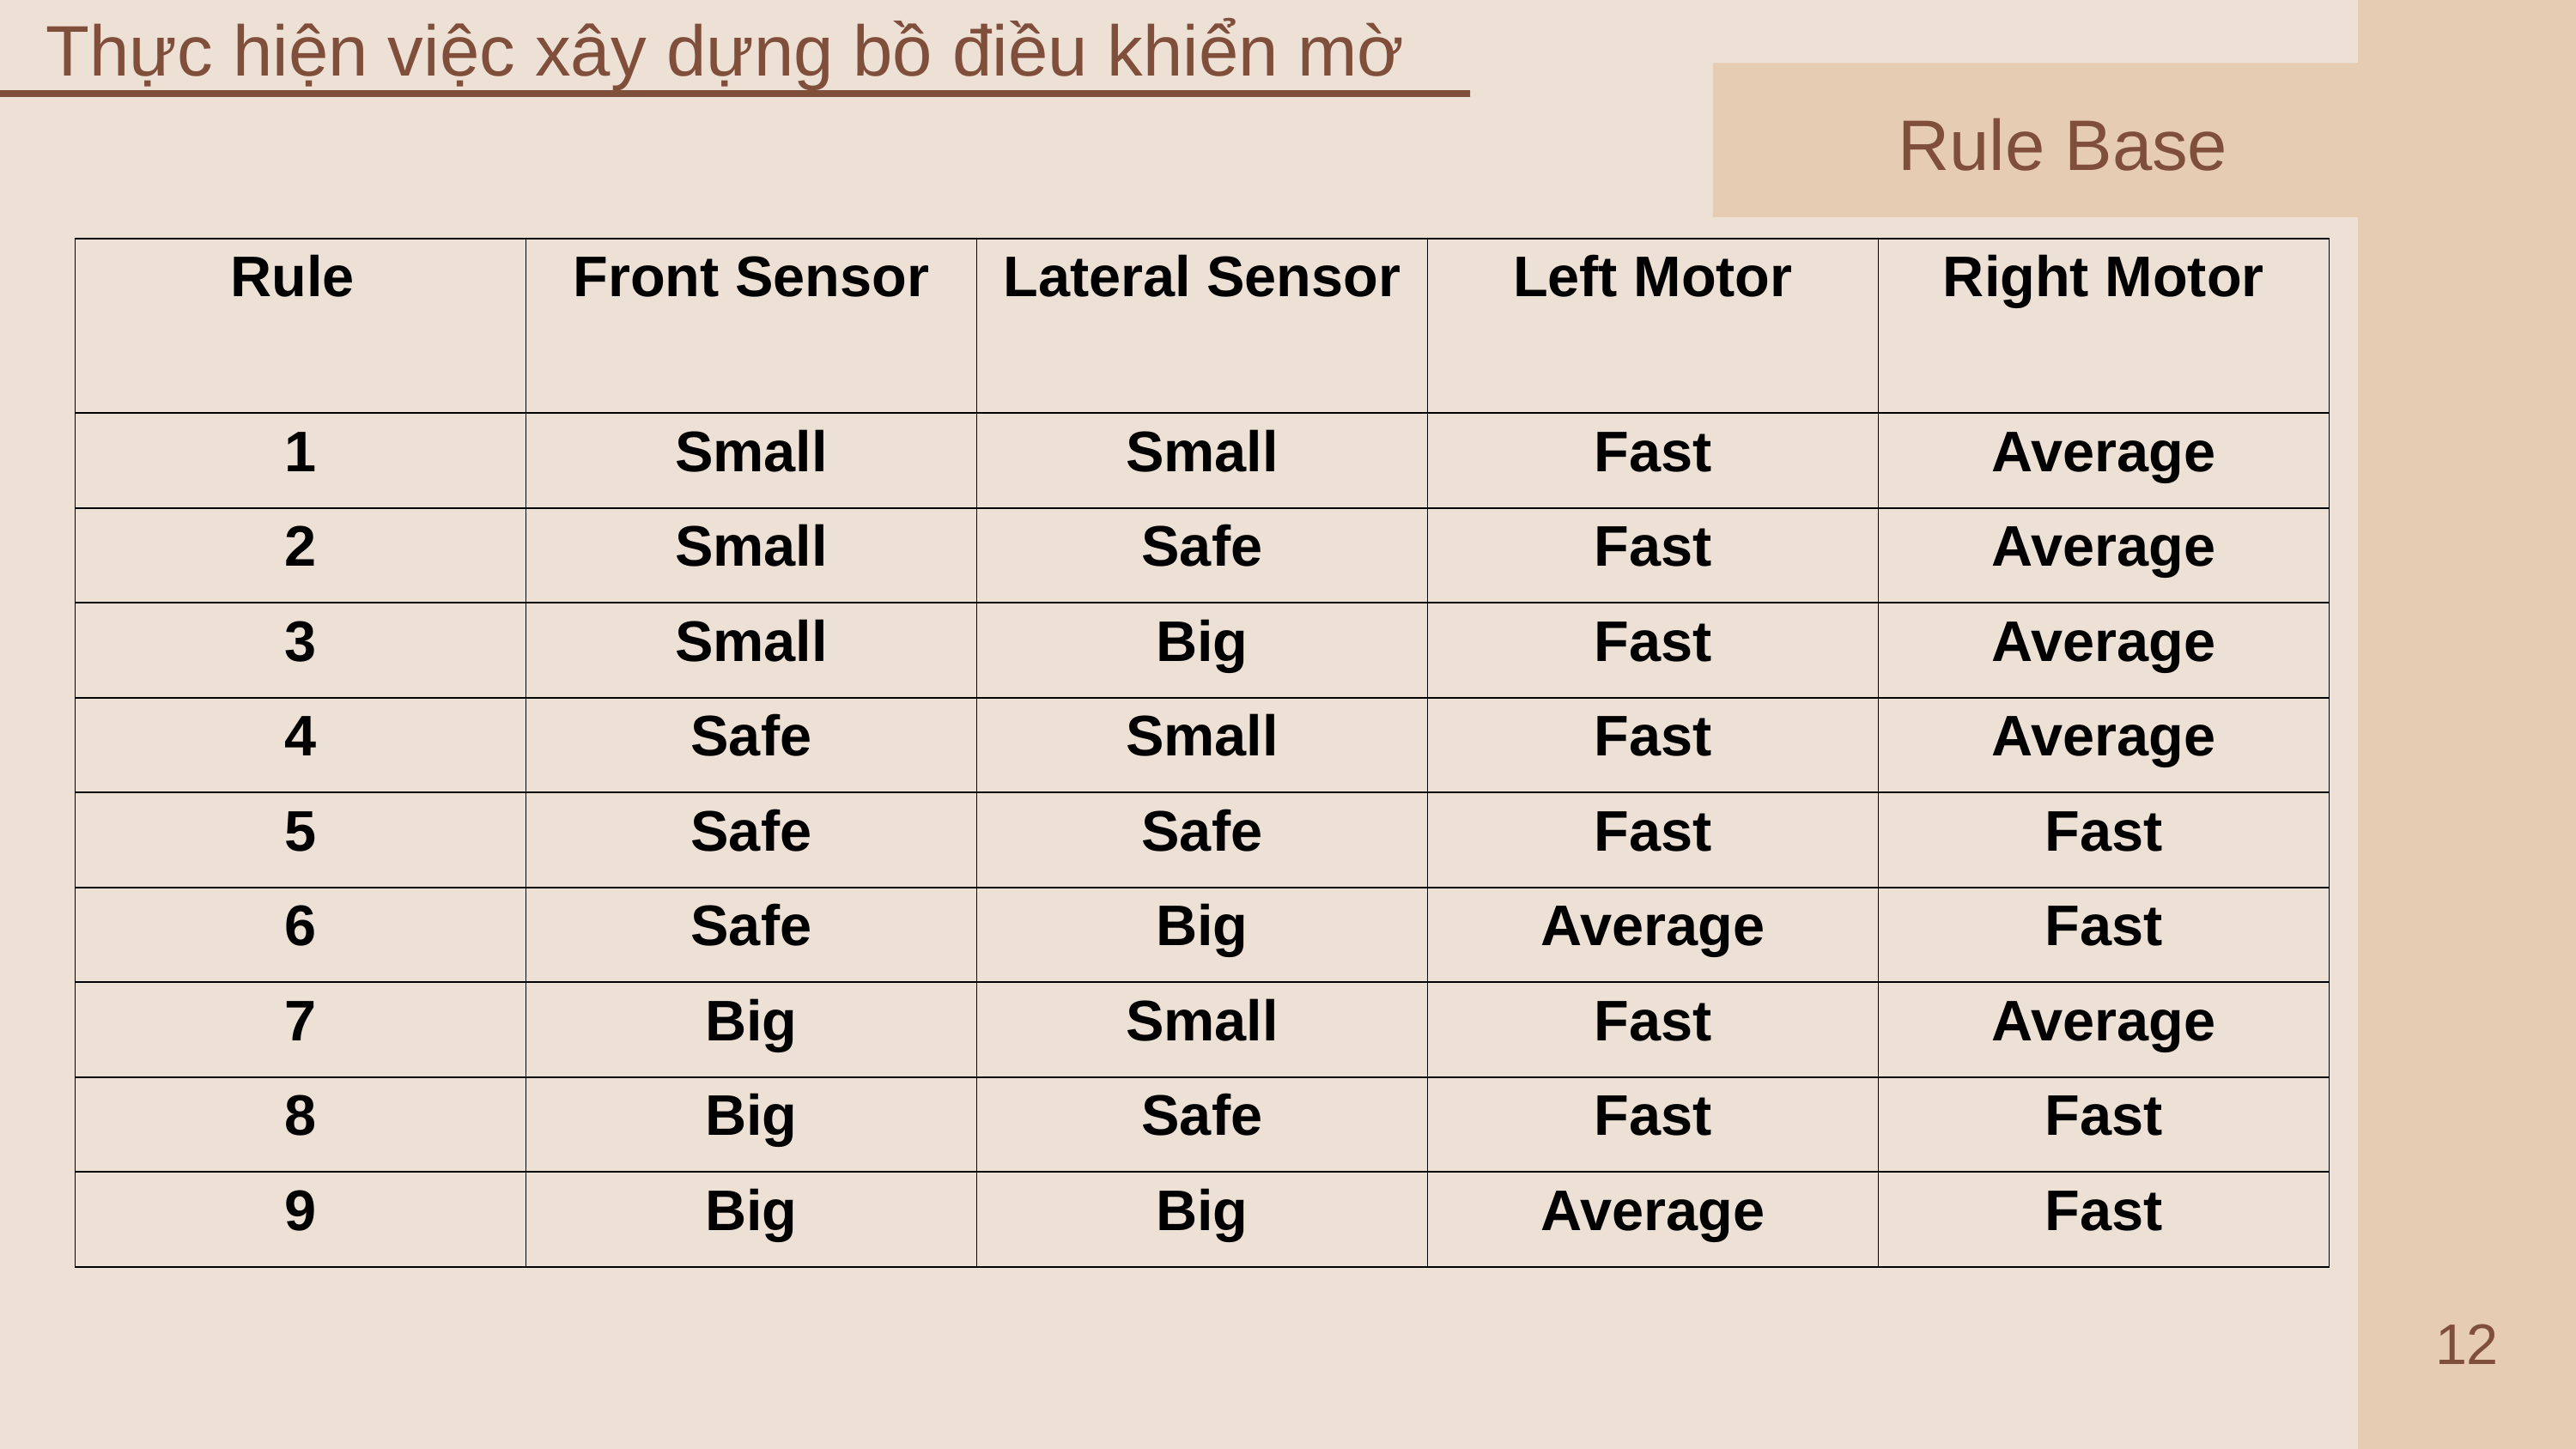

Thực hiện việc xây dựng bồ điều khiển mờ

Rule Base

| Rule | Front Sensor | Lateral Sensor | Left Motor | Right Motor |
| --- | --- | --- | --- | --- |
| 1 | Small | Small | Fast | Average |
| 2 | Small | Safe | Fast | Average |
| 3 | Small | Big | Fast | Average |
| 4 | Safe | Small | Fast | Average |
| 5 | Safe | Safe | Fast | Fast |
| 6 | Safe | Big | Average | Fast |
| 7 | Big | Small | Fast | Average |
| 8 | Big | Safe | Fast | Fast |
| 9 | Big | Big | Average | Fast |
12